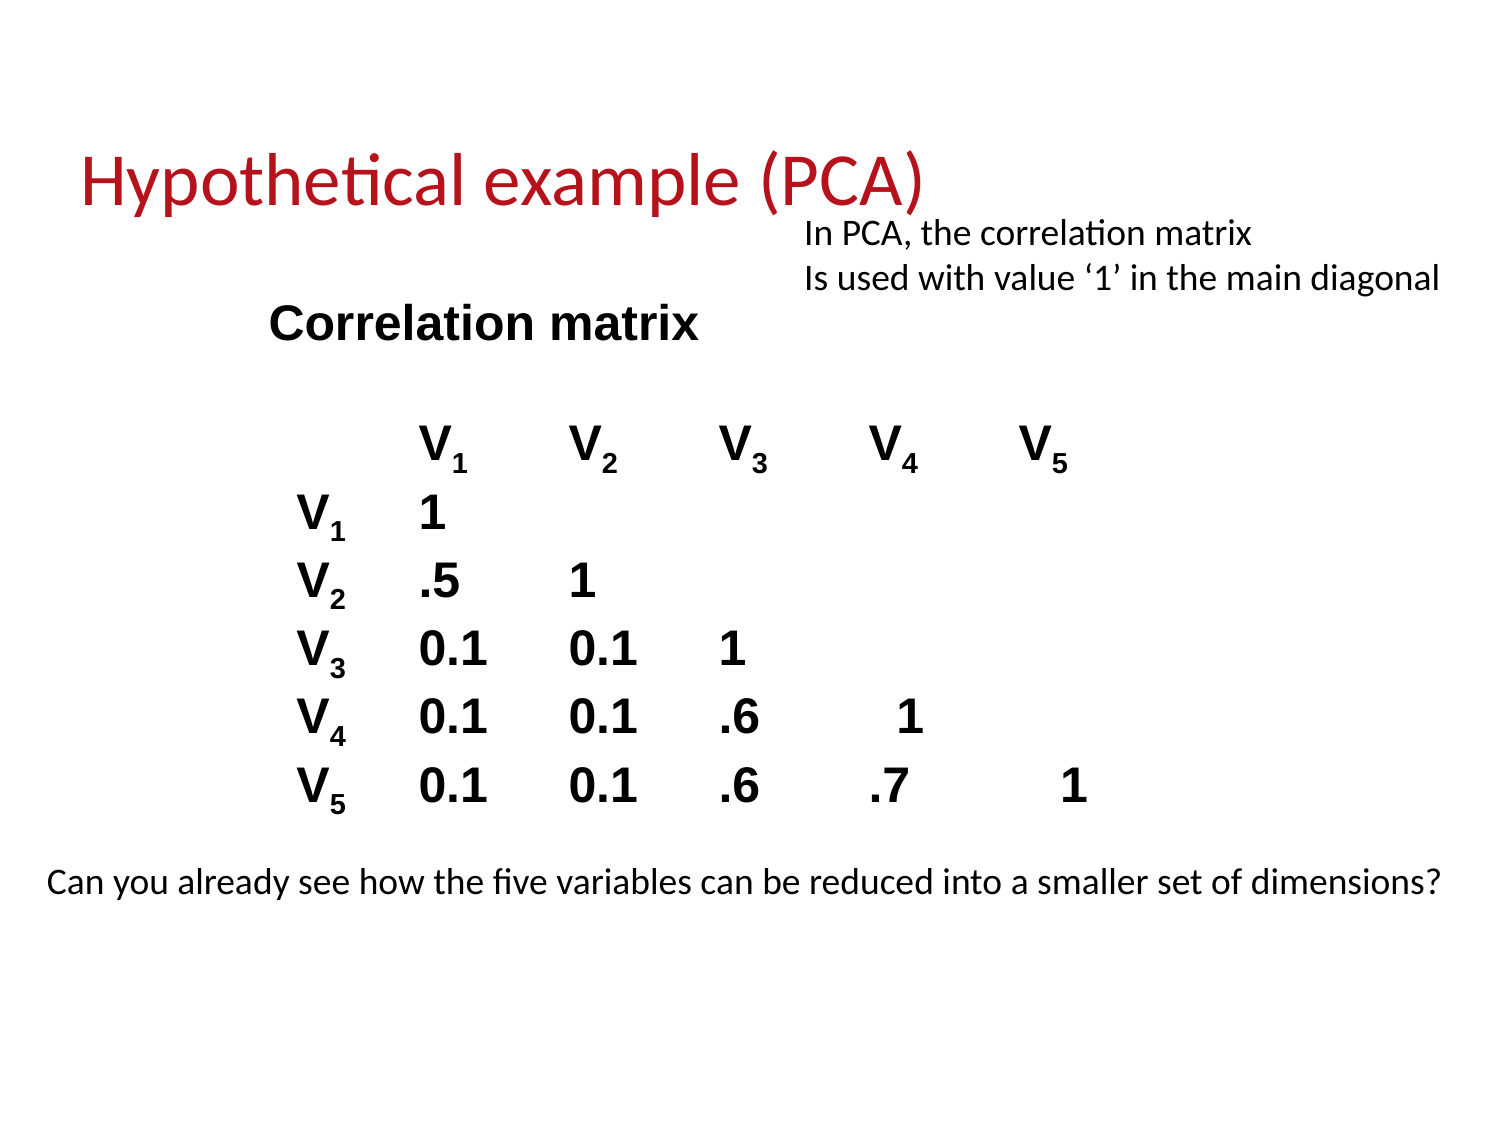

# Hypothetical example (PCA)
In PCA, the correlation matrix
Is used with value ‘1’ in the main diagonal
Correlation matrix

	V1	V2	V3	V4	V5
  V1	1
  V2	.5   	1   
  V3  	0.1	0.1   	1    
  V4	0.1  	0.1	.6	  1   
  V5	0.1	0.1	.6	.7	   1
Can you already see how the five variables can be reduced into a smaller set of dimensions?